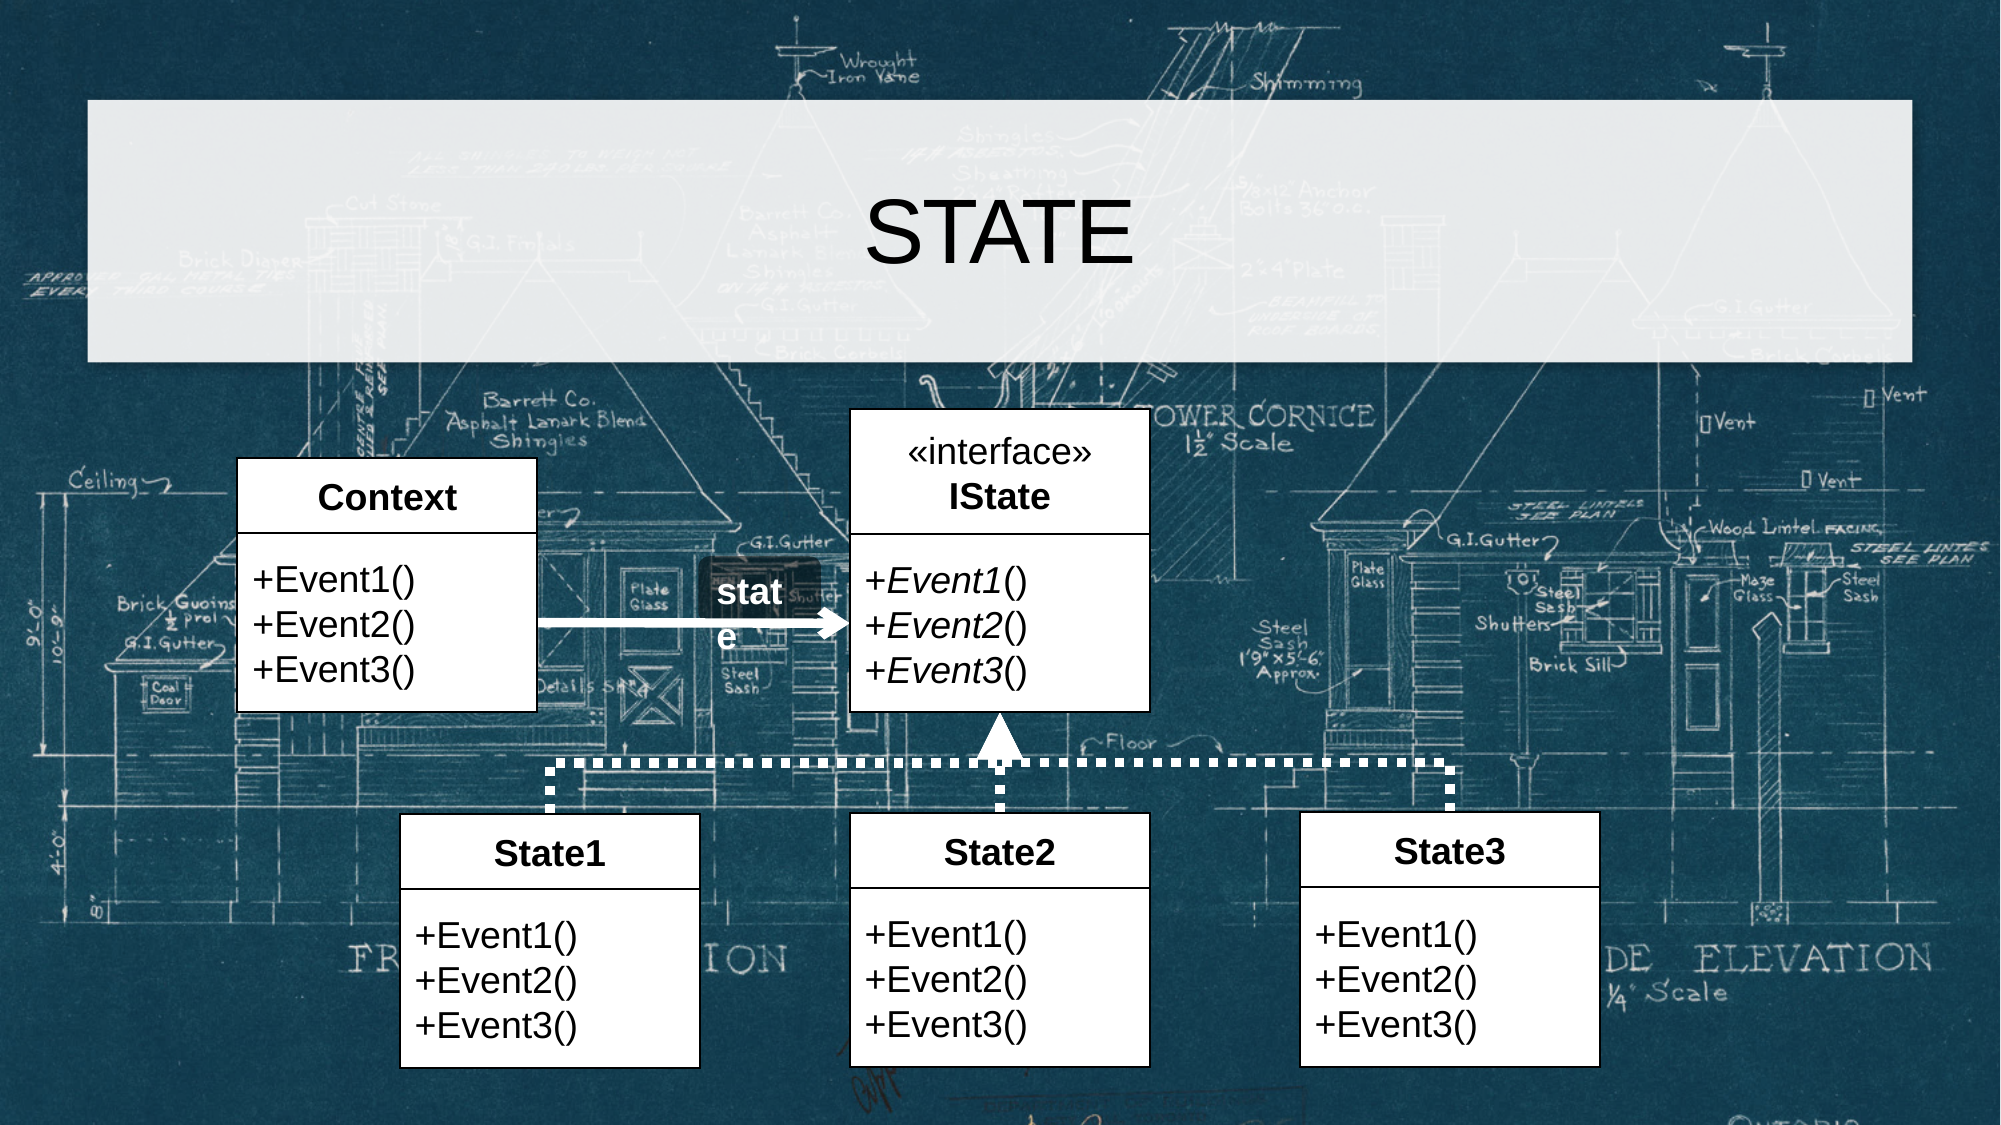

# State
«interface»
IState
+Event1()
+Event2()
+Event3()
Context
+Event1()
+Event2()
+Event3()
state
State3
+Event1()
+Event2()
+Event3()
State2
+Event1()
+Event2()
+Event3()
State1
+Event1()
+Event2()
+Event3()